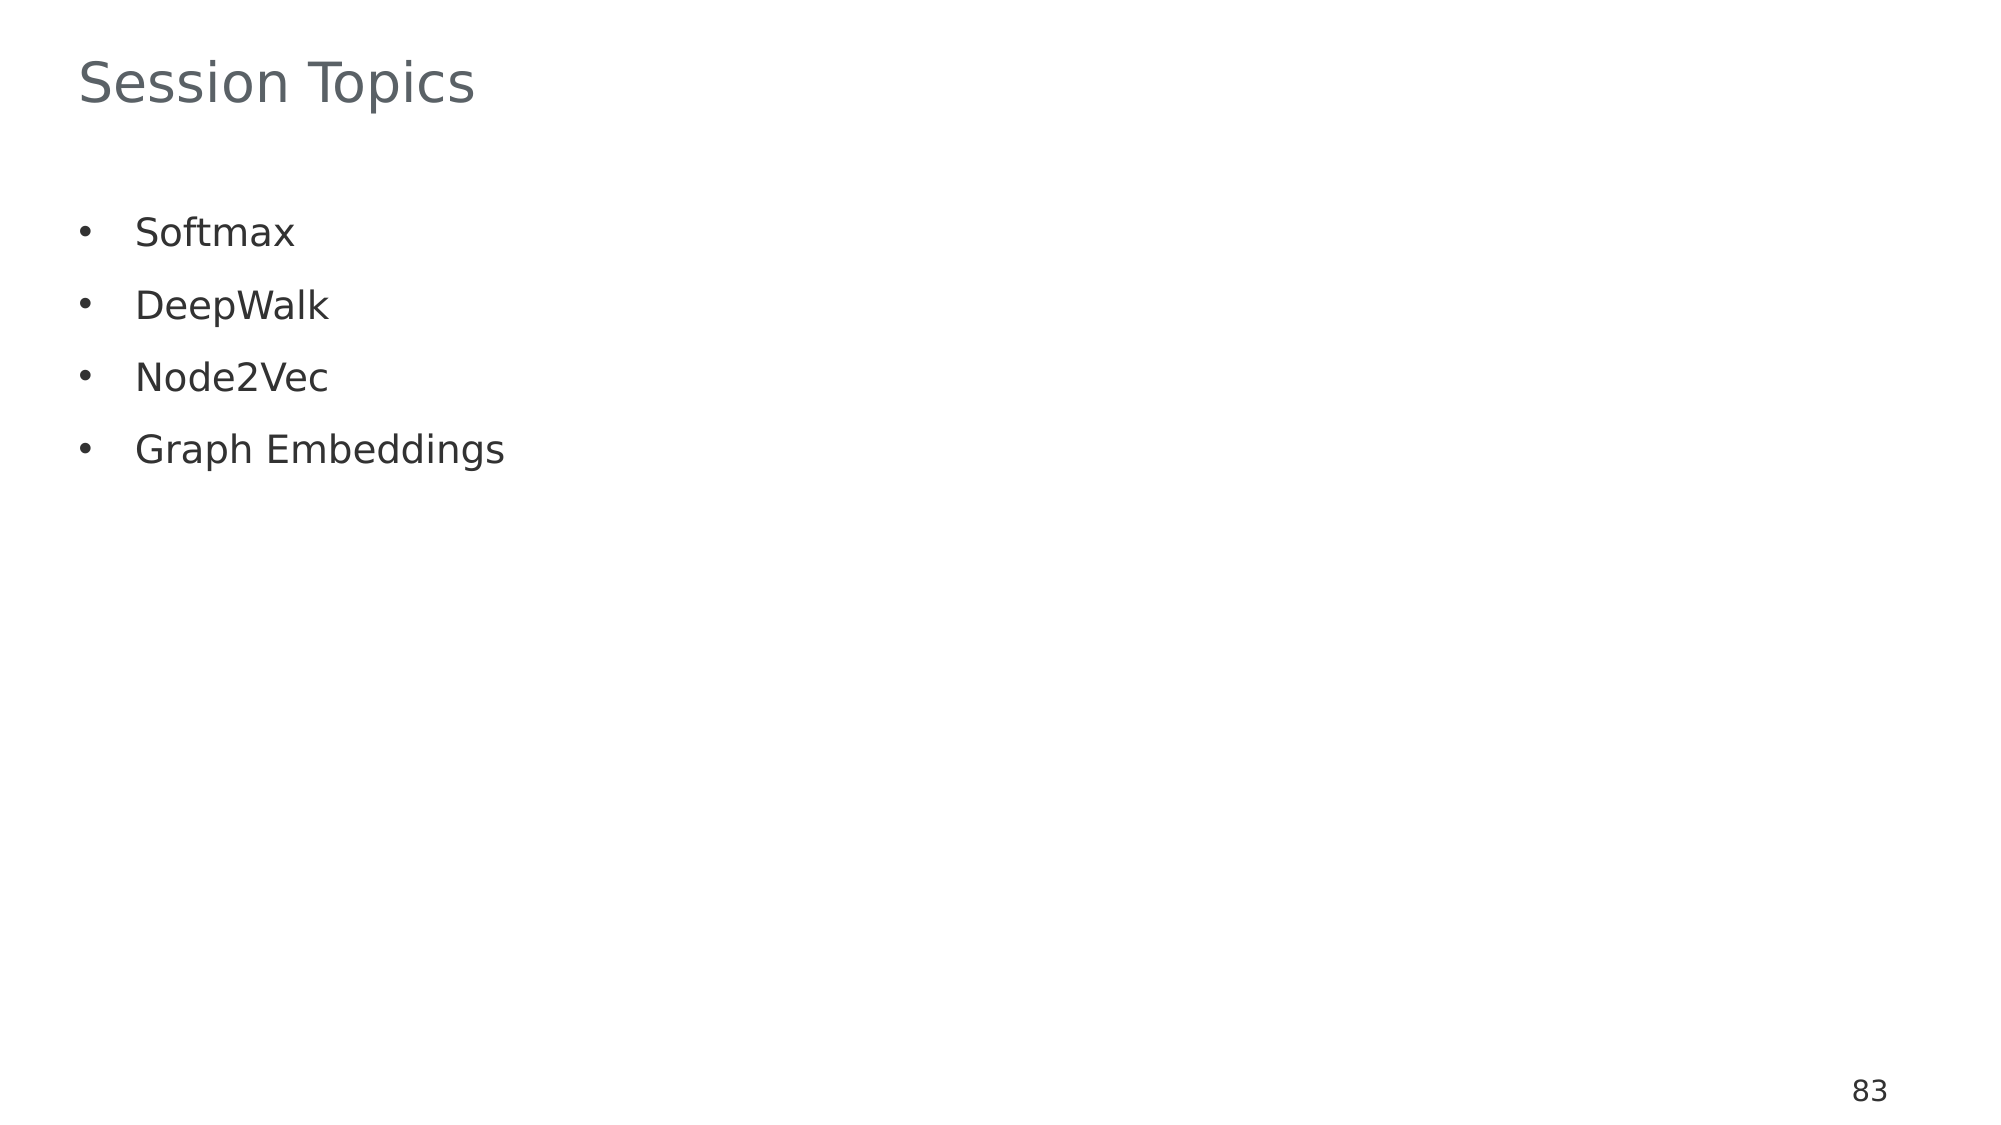

# Session Topics
Softmax
DeepWalk
Node2Vec
Graph Embeddings
83